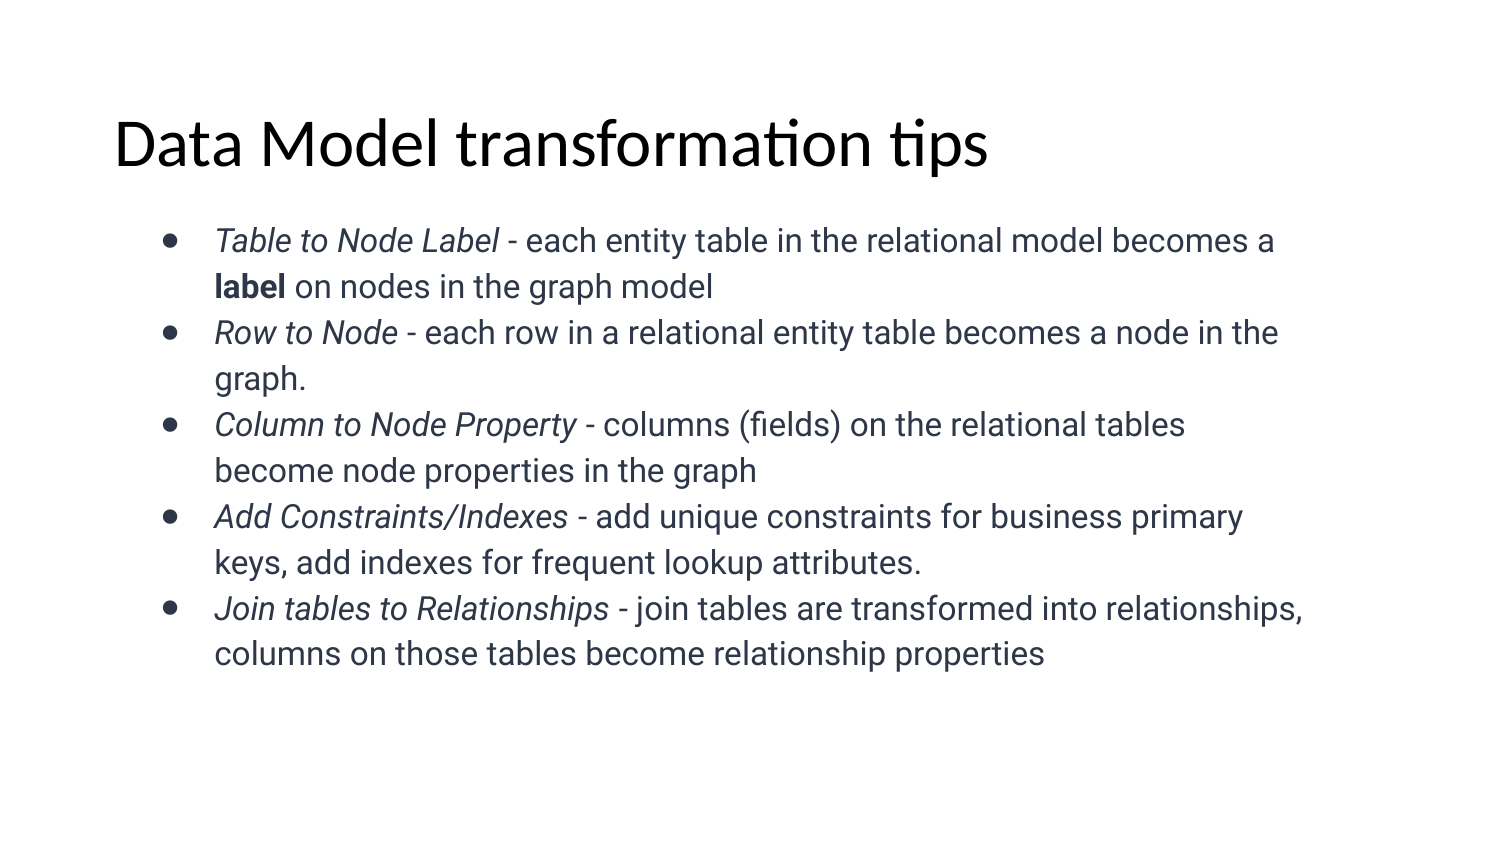

# Data Model transformation tips
Table to Node Label - each entity table in the relational model becomes a label on nodes in the graph model
Row to Node - each row in a relational entity table becomes a node in the graph.
Column to Node Property - columns (fields) on the relational tables become node properties in the graph
Add Constraints/Indexes - add unique constraints for business primary keys, add indexes for frequent lookup attributes.
Join tables to Relationships - join tables are transformed into relationships, columns on those tables become relationship properties